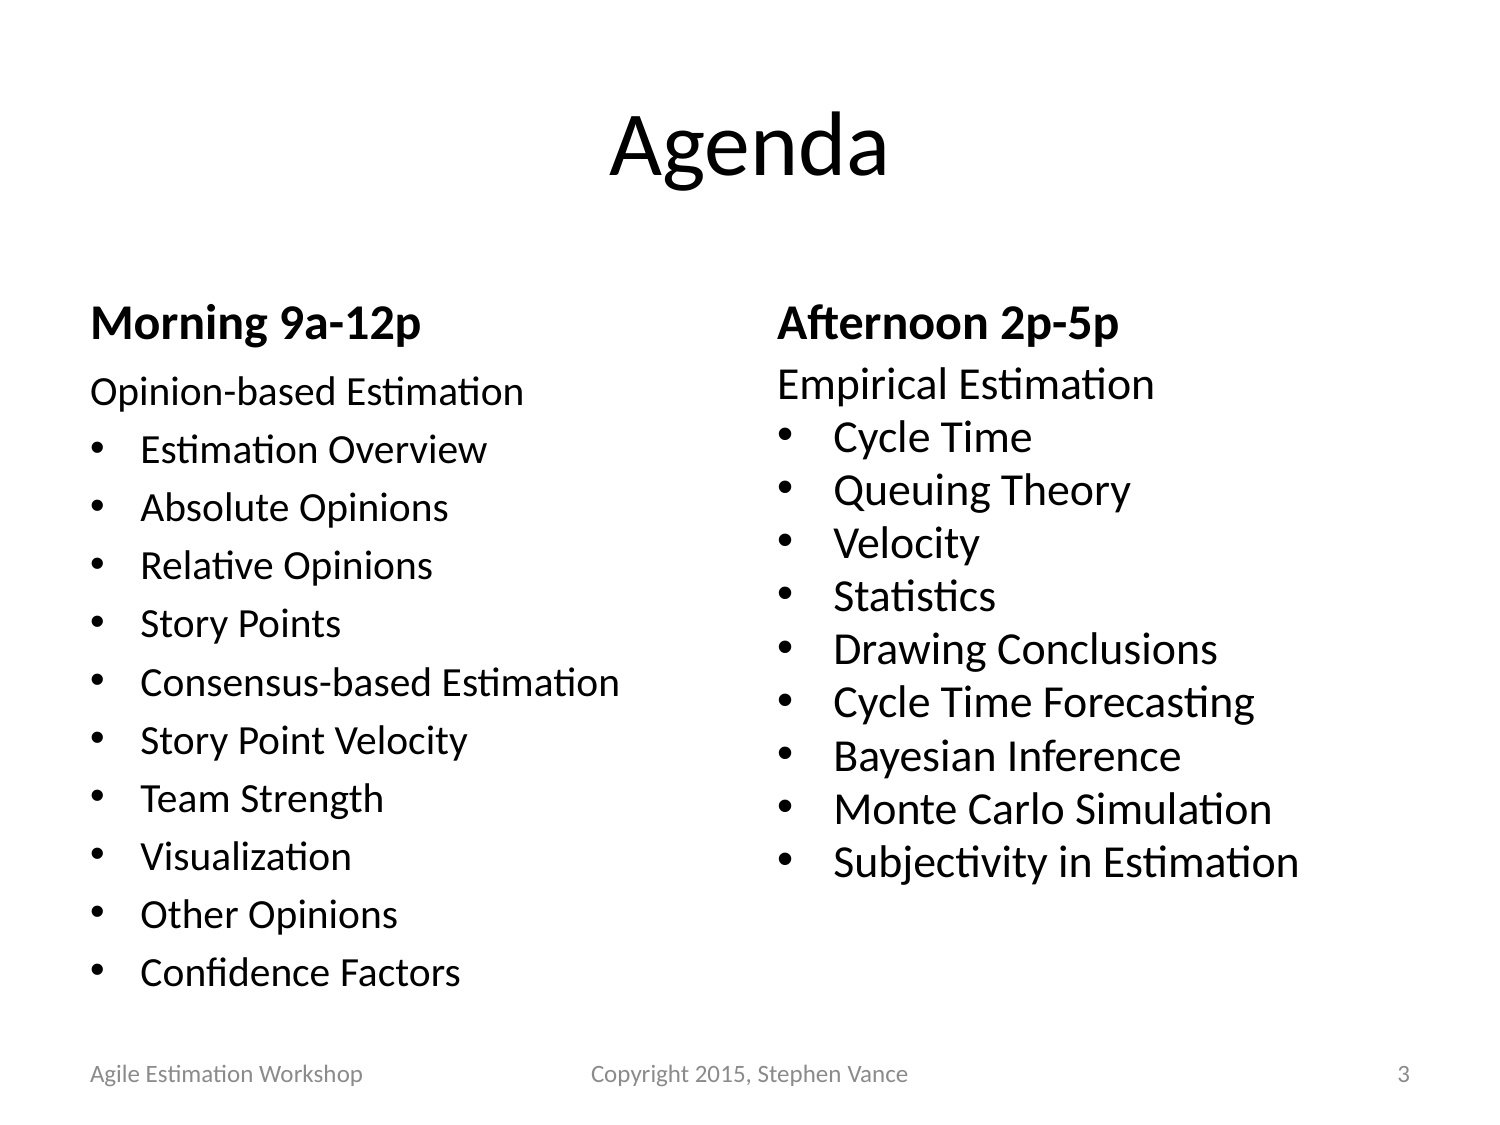

# Agenda
Morning 9a-12p
Afternoon 2p-5p
Opinion-based Estimation
Estimation Overview
Absolute Opinions
Relative Opinions
Story Points
Consensus-based Estimation
Story Point Velocity
Team Strength
Visualization
Other Opinions
Confidence Factors
Empirical Estimation
Cycle Time
Queuing Theory
Velocity
Statistics
Drawing Conclusions
Cycle Time Forecasting
Bayesian Inference
Monte Carlo Simulation
Subjectivity in Estimation
Agile Estimation Workshop
Copyright 2015, Stephen Vance
3